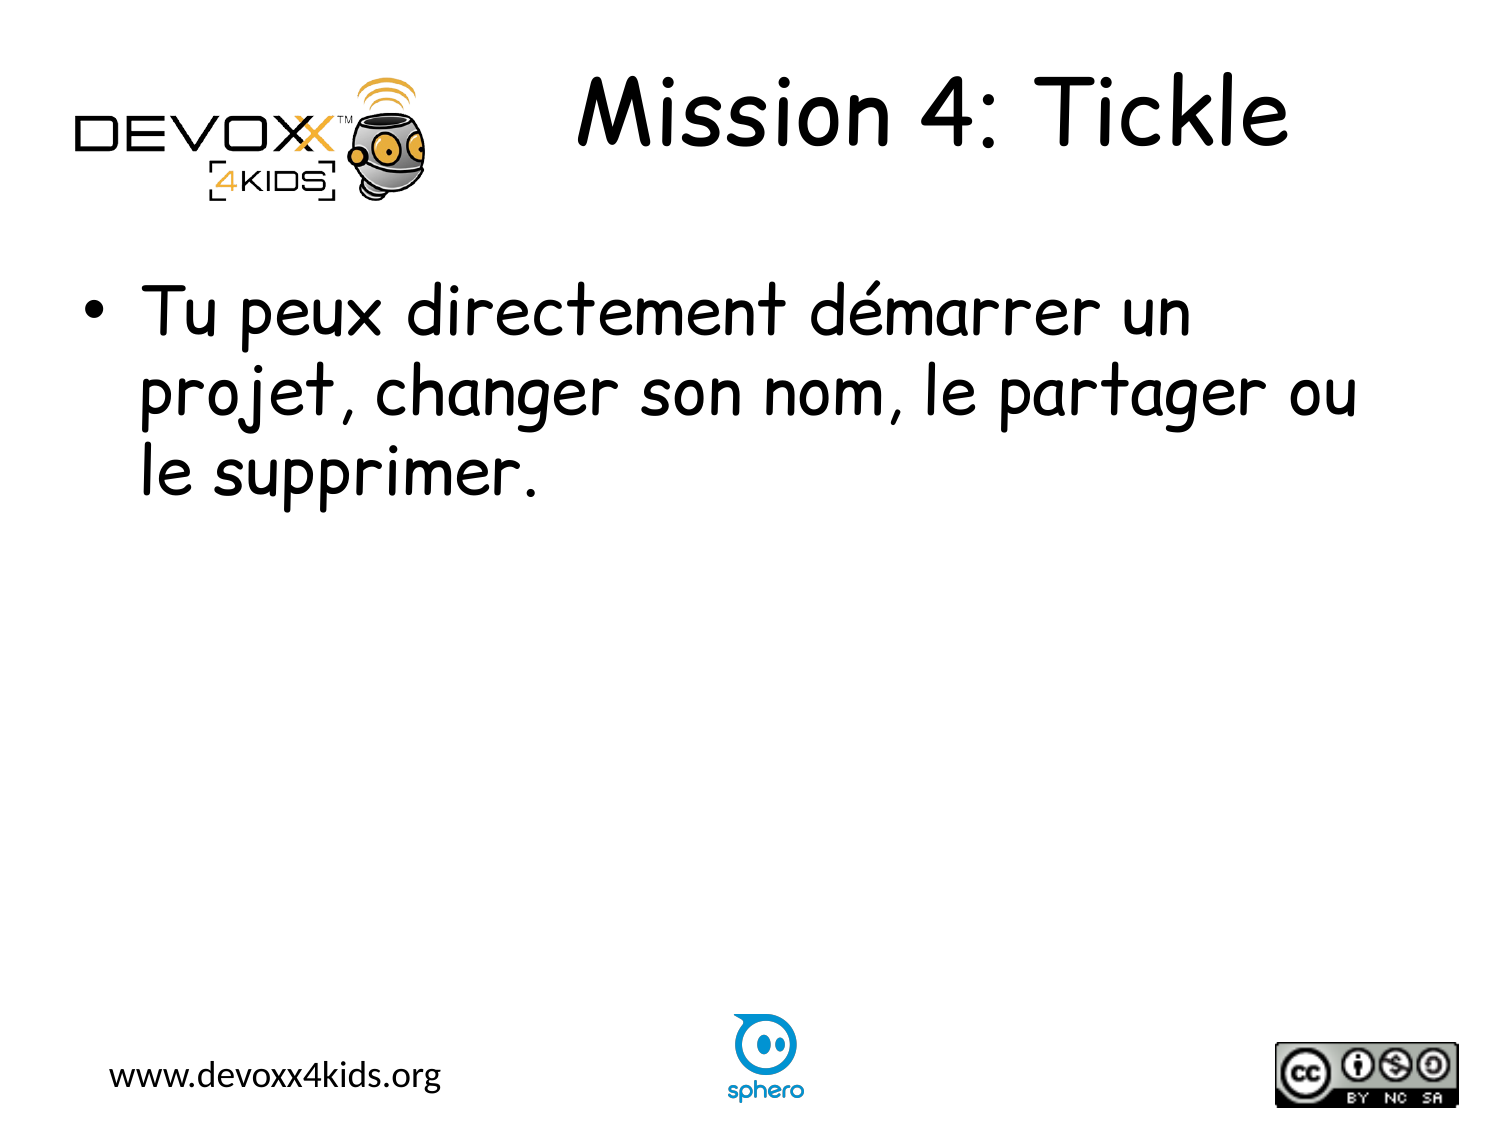

# Mission 4: Tickle
Tu peux directement démarrer un projet, changer son nom, le partager ou le supprimer.
44